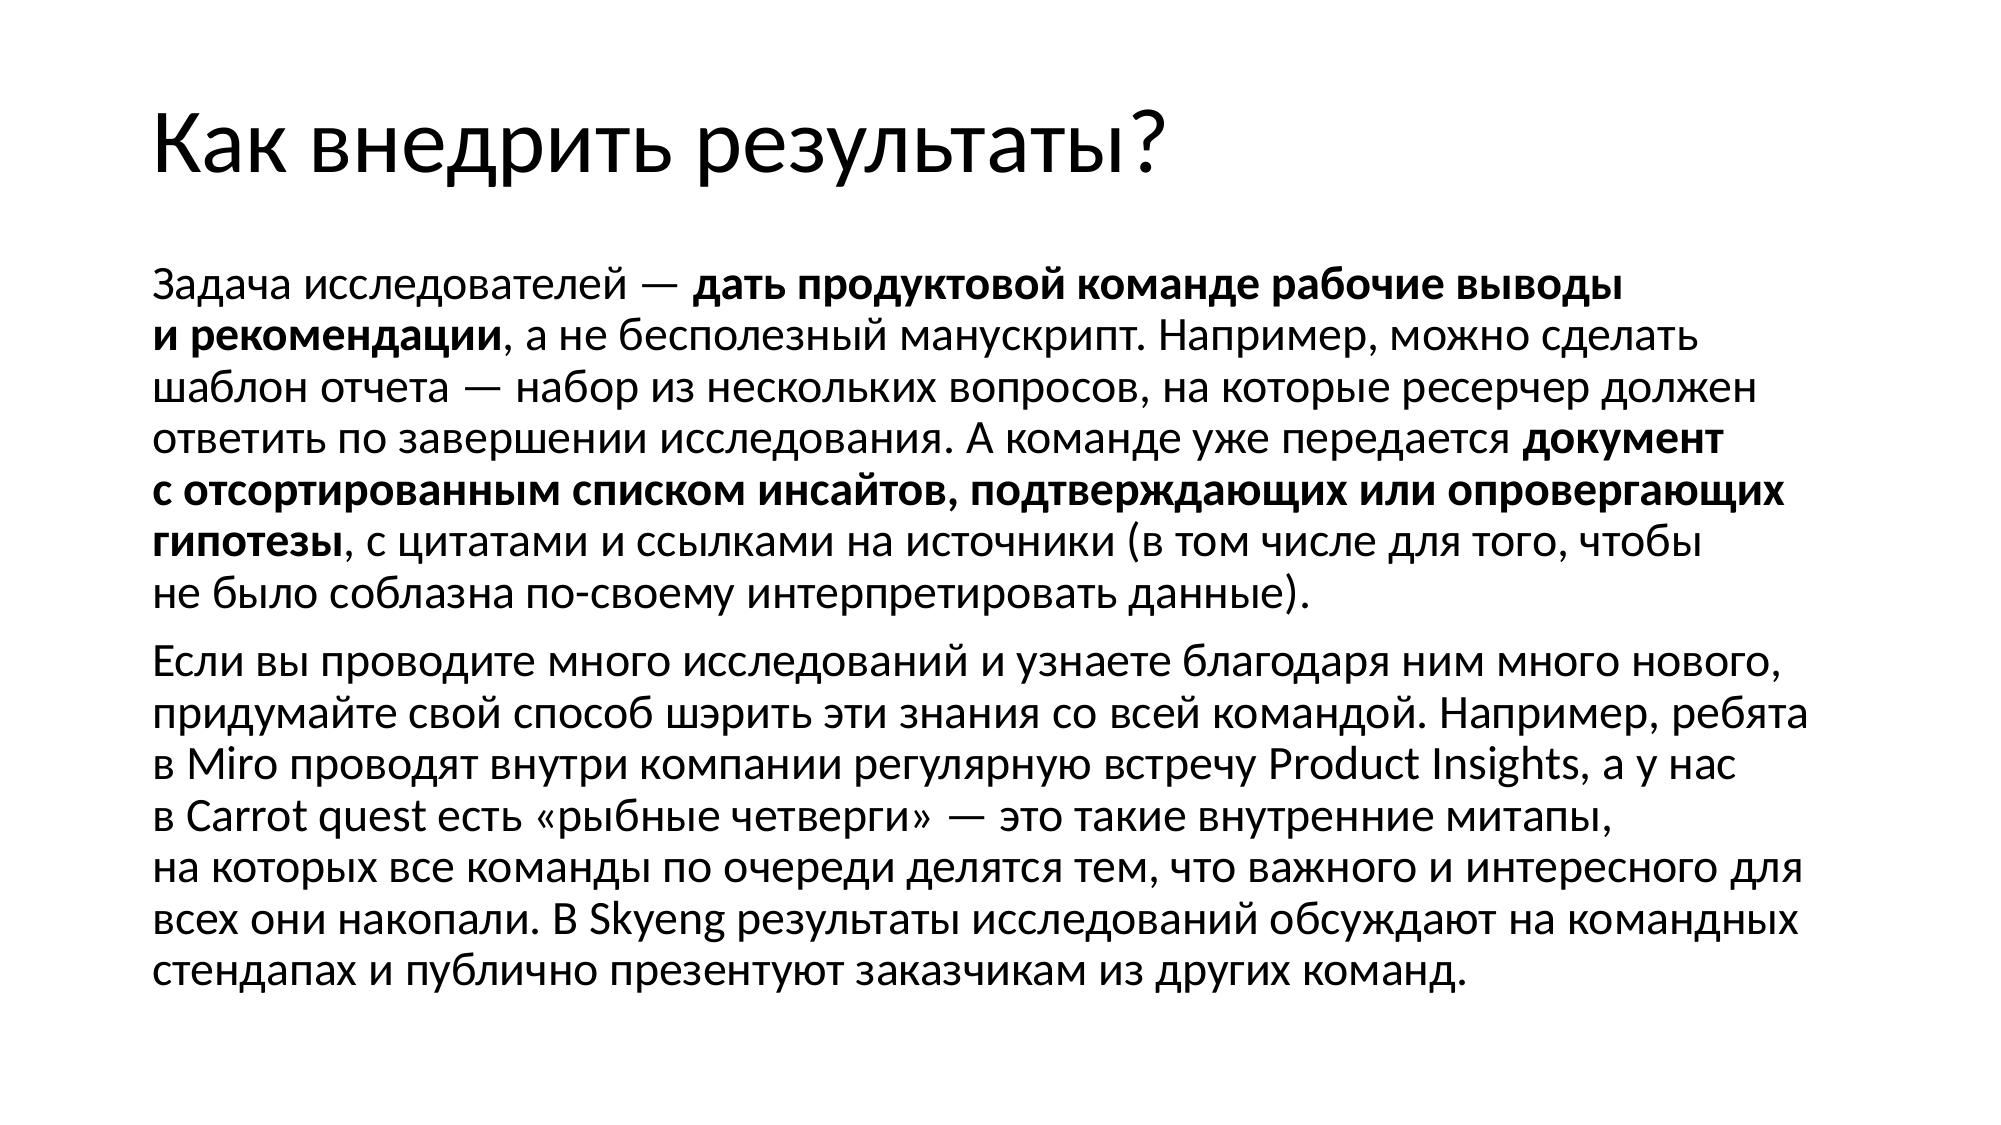

# Как внедрить результаты?
Задача исследователей — дать продуктовой команде рабочие выводы и рекомендации, а не бесполезный манускрипт. Например, можно сделать шаблон отчета — набор из нескольких вопросов, на которые ресерчер должен ответить по завершении исследования. А команде уже передается документ с отсортированным списком инсайтов, подтверждающих или опровергающих гипотезы, с цитатами и ссылками на источники (в том числе для того, чтобы не было соблазна по-своему интерпретировать данные).
Если вы проводите много исследований и узнаете благодаря ним много нового, придумайте свой способ шэрить эти знания со всей командой. Например, ребята в Miro проводят внутри компании регулярную встречу Product Insights, а у нас в Carrot quest есть «рыбные четверги» — это такие внутренние митапы, на которых все команды по очереди делятся тем, что важного и интересного для всех они накопали. В Skyeng результаты исследований обсуждают на командных стендапах и публично презентуют заказчикам из других команд.